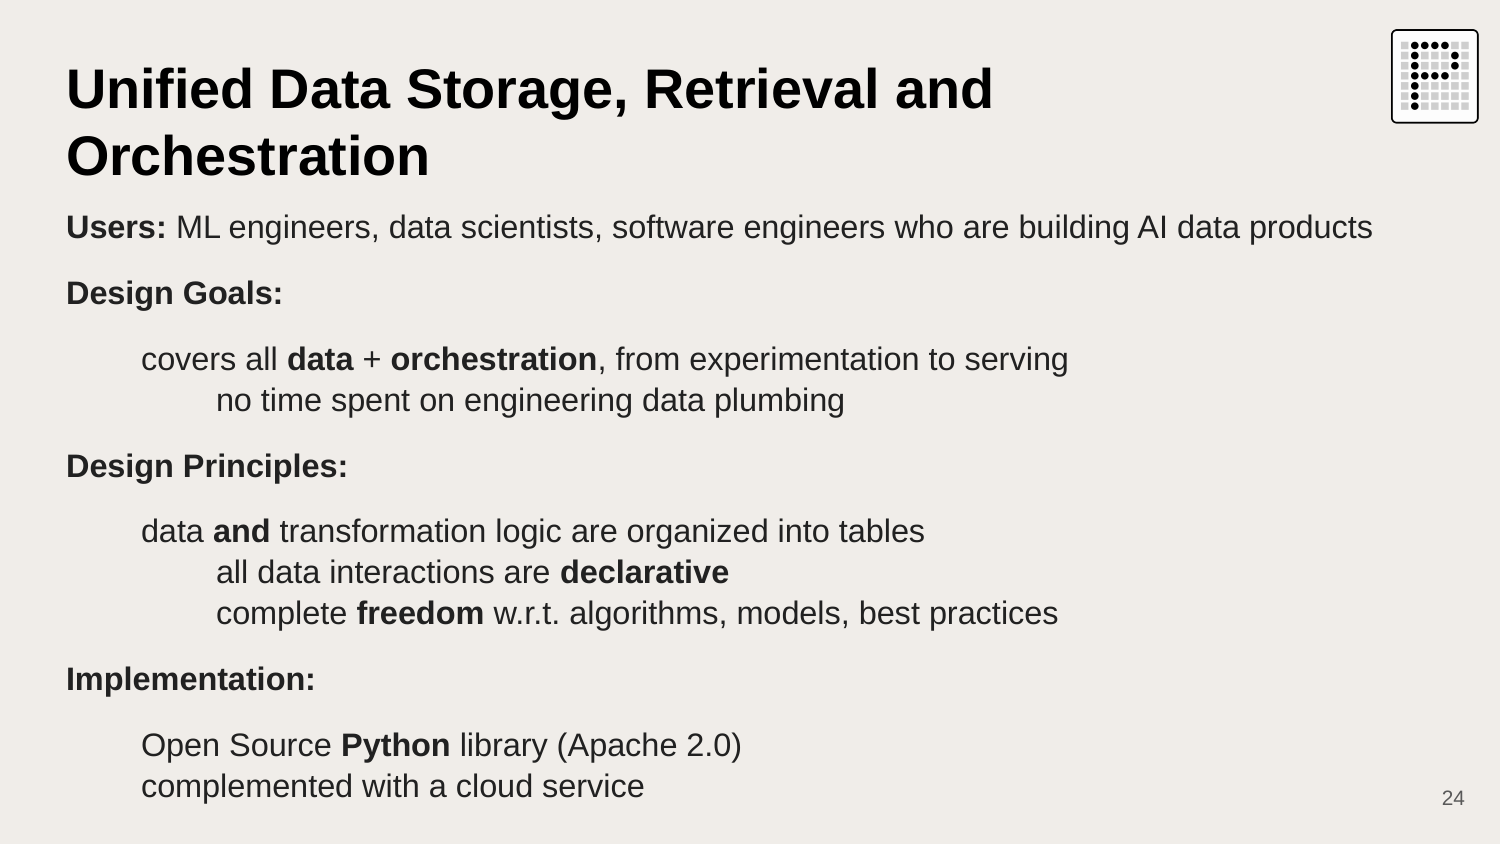

# Unified Data Storage, Retrieval and Orchestration
Users: ML engineers, data scientists, software engineers who are building AI data products
Design Goals:
covers all data + orchestration, from experimentation to serving
	no time spent on engineering data plumbing
Design Principles:
data and transformation logic are organized into tables
	all data interactions are declarative
	complete freedom w.r.t. algorithms, models, best practices
Implementation:
Open Source Python library (Apache 2.0)
complemented with a cloud service
24